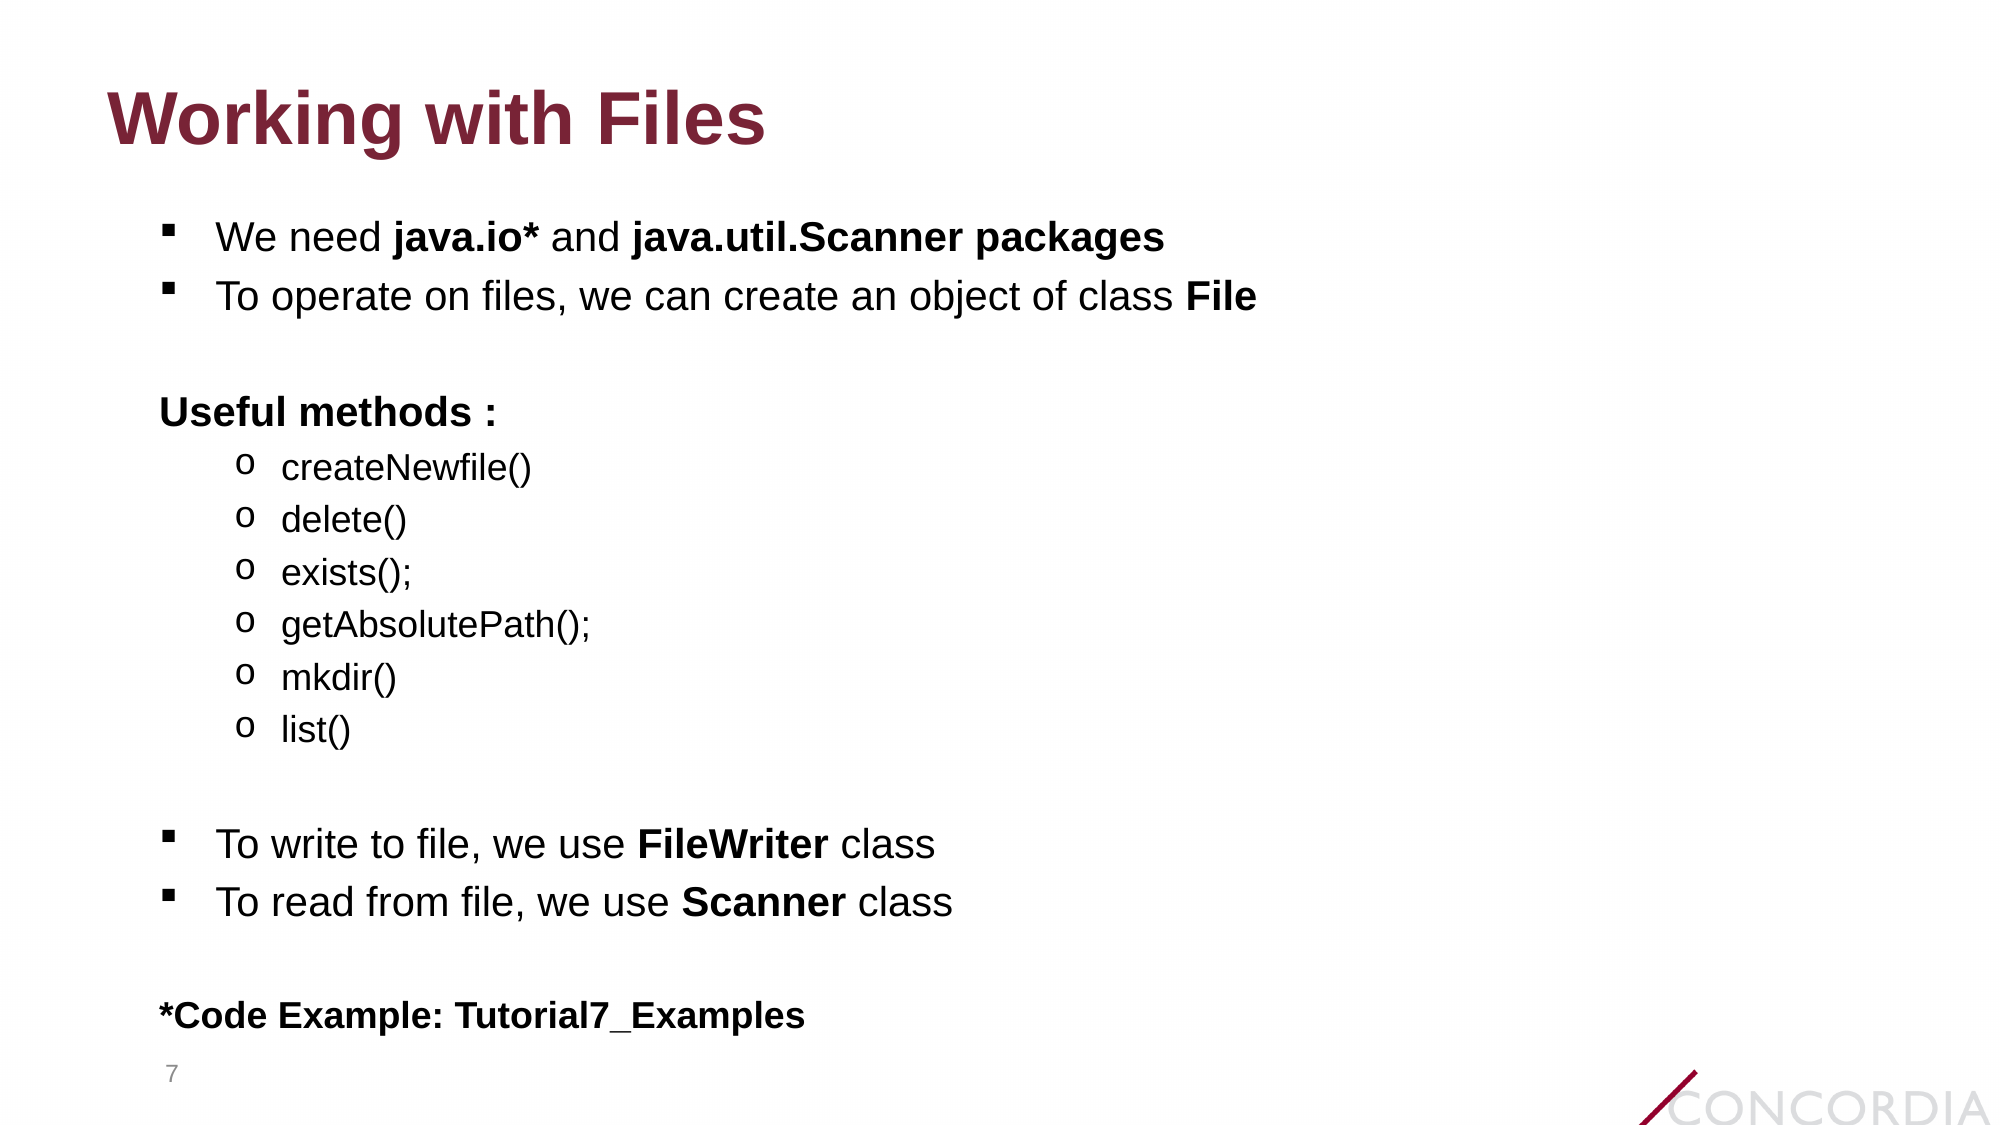

# Working with Files
We need java.io* and java.util.Scanner packages
To operate on files, we can create an object of class File

Useful methods :
createNewfile()
delete()
exists();
getAbsolutePath();
mkdir()
list()

To write to file, we use FileWriter class
To read from file, we use Scanner class

*Code Example: Tutorial7_Examples
7